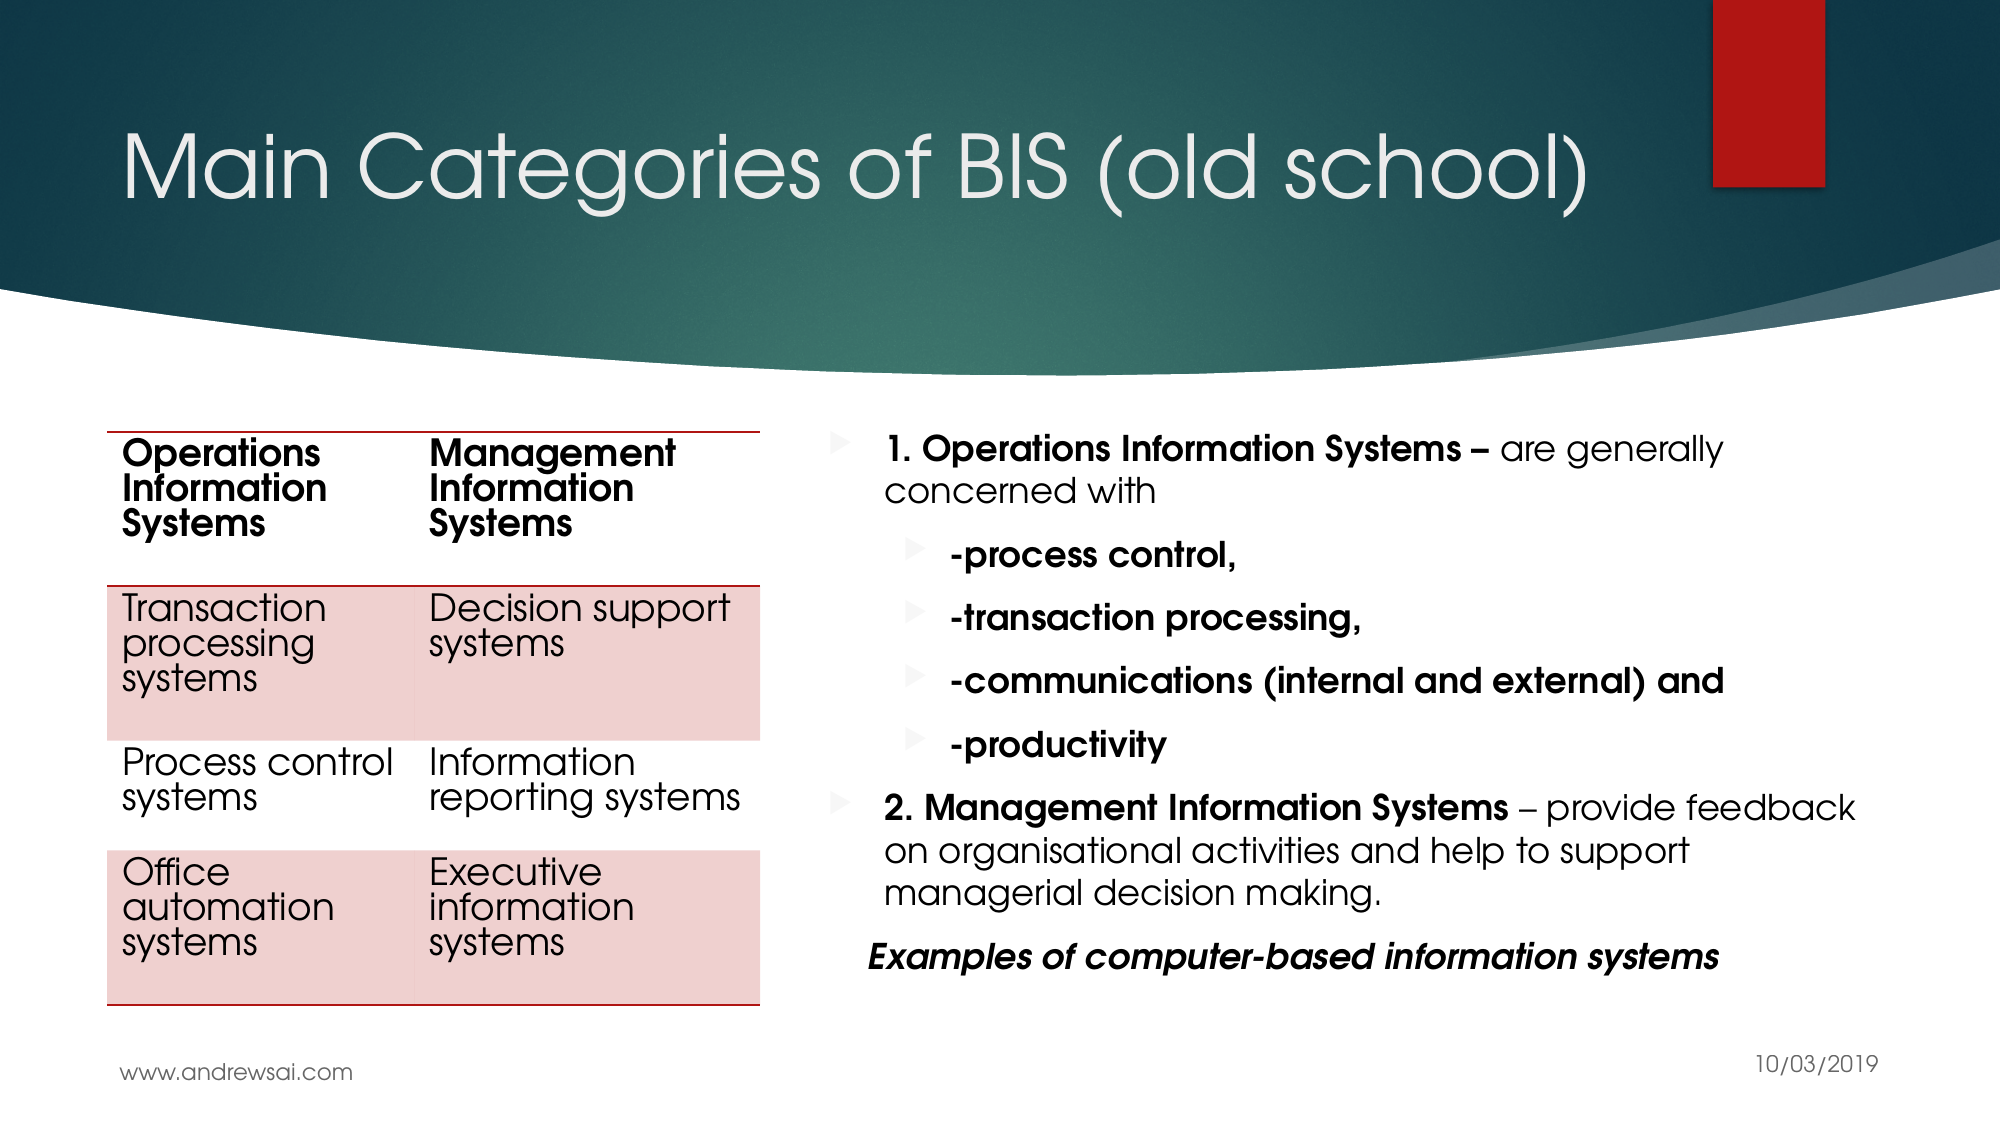

# Main Categories of BIS (old school)

1. Operations Information Systems – are generally concerned with
-process control,
-transaction processing,
-communications (internal and external) and
-productivity
2. Management Information Systems – provide feedback on organisational activities and help to support managerial decision making.
    Examples of computer-based information systems

| Operations Information Systems | Management Information Systems |
| --- | --- |
| Transaction processing systems | Decision support systems |
| Process control systems | Information reporting systems |
| Office automation systems | Executive information systems |
www.andrewsai.com
10/03/2019